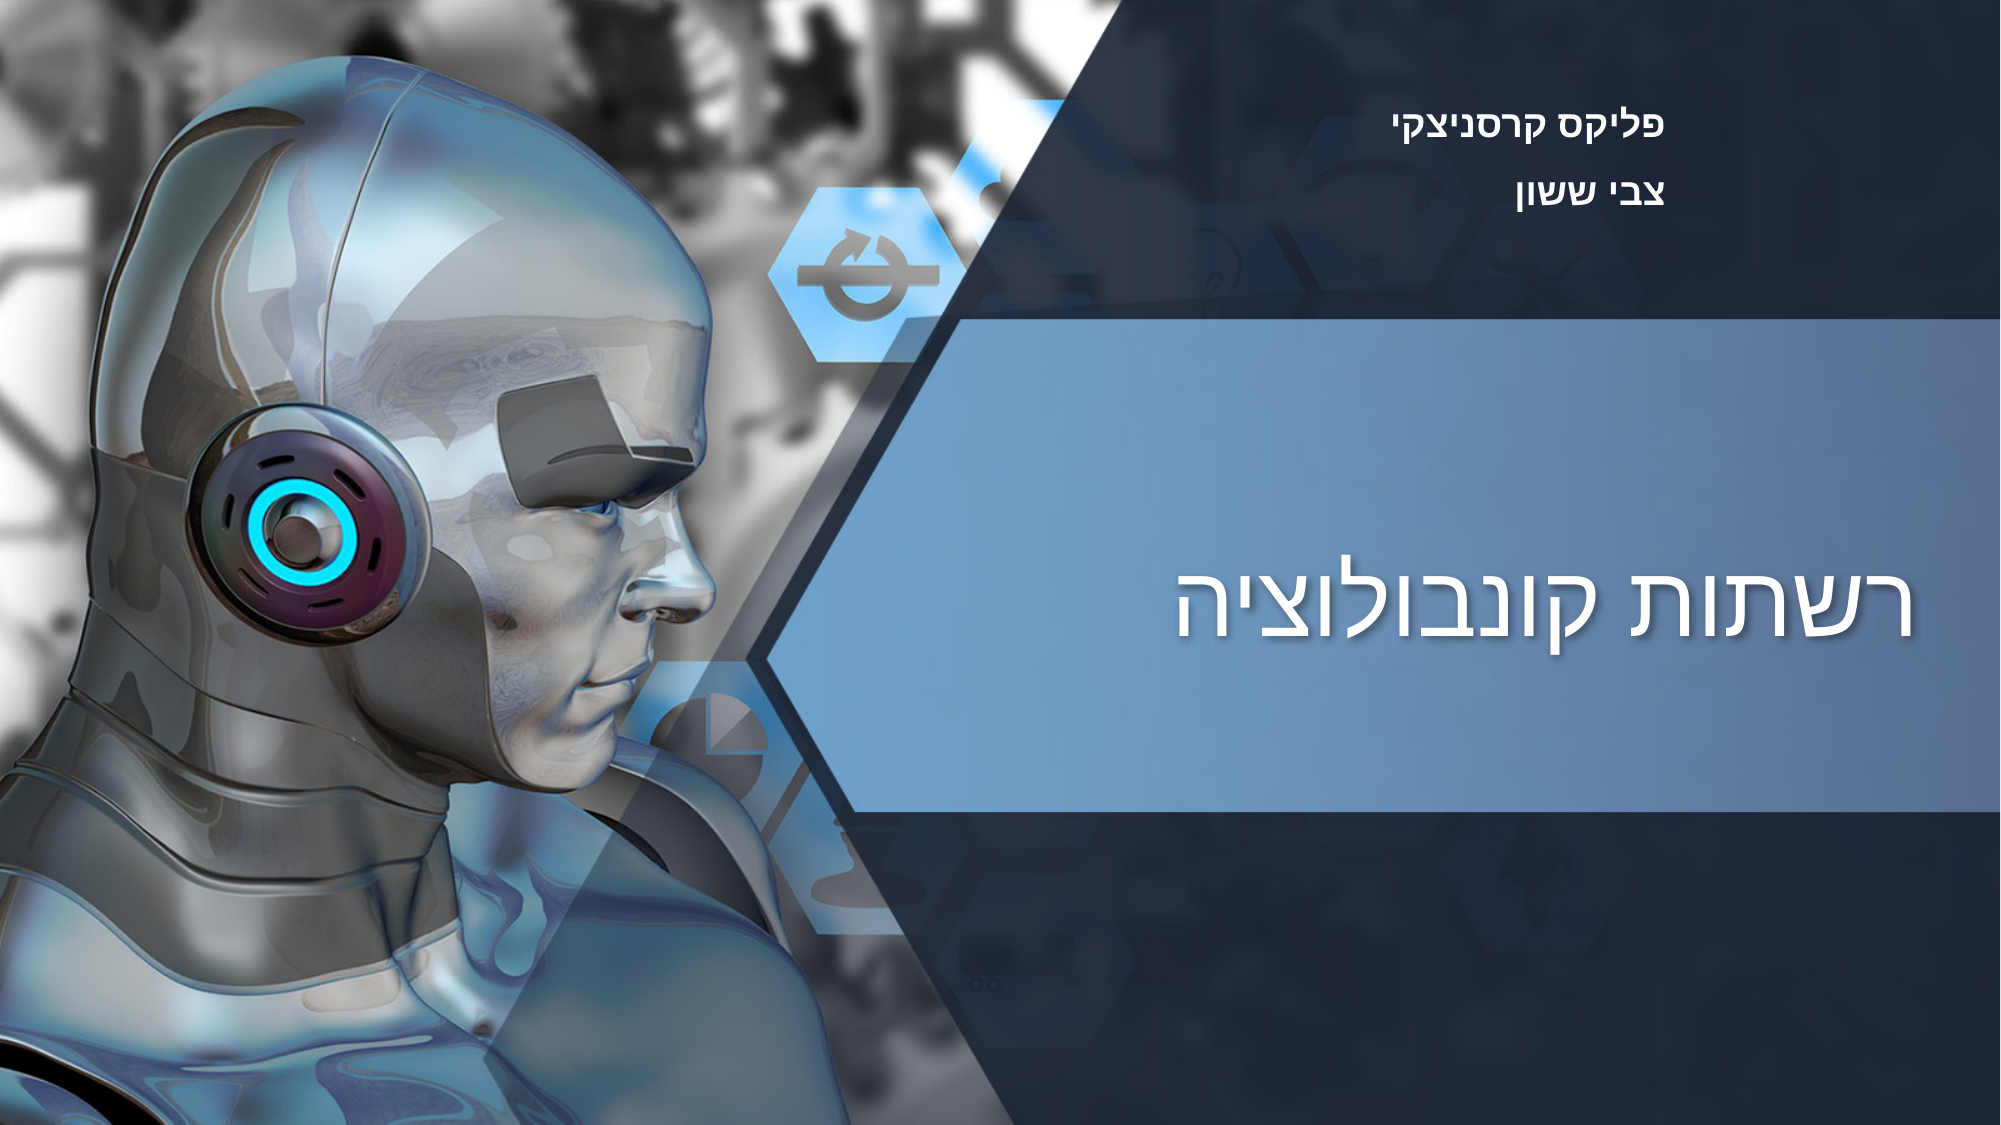

| פליקס קרסניצקי |  |
| --- | --- |
| צבי ששון |  |
# רשתות קונבולוציה